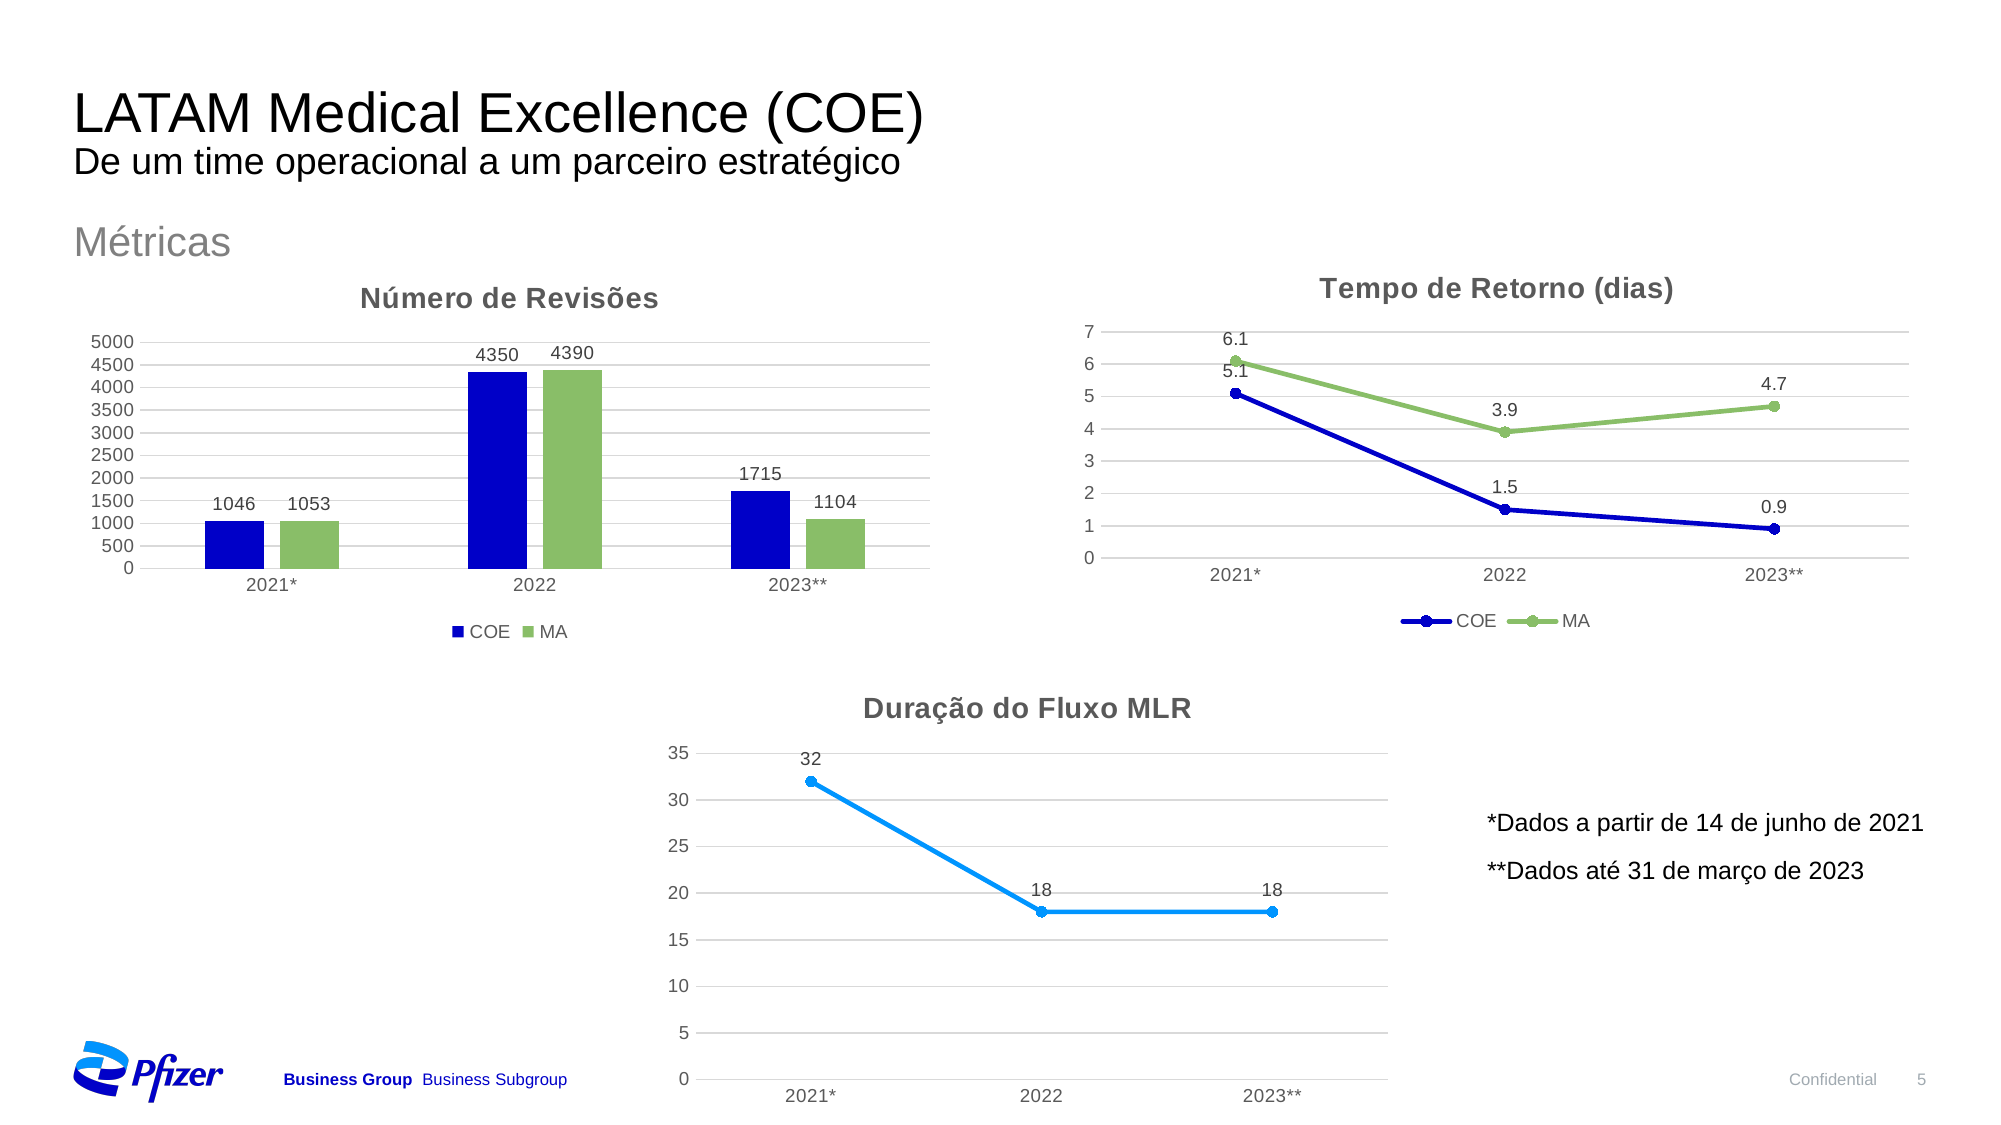

# LATAM Medical Excellence (COE) De um time operacional a um parceiro estratégico
Métricas

### Chart: Tempo de Retorno (dias)

| Category | COE | MA |
|---|---|---|
| 2021* | 5.1 | 6.1 |
| 2022 | 1.5 | 3.9 |
| 2023** | 0.9 | 4.7 |

### Chart: Número de Revisões

| Category | COE | MA |
|---|---|---|
| 2021* | 1046.0 | 1053.0 |
| 2022 | 4350.0 | 4390.0 |
| 2023** | 1715.0 | 1104.0 |

### Chart: Duração do Fluxo MLR

| Category |  |
|---|---|
| 2021* | 32.0 |
| 2022 | 18.0 |
| 2023** | 18.0 |
*Dados a partir de 14 de junho de 2021
**Dados até 31 de março de 2023